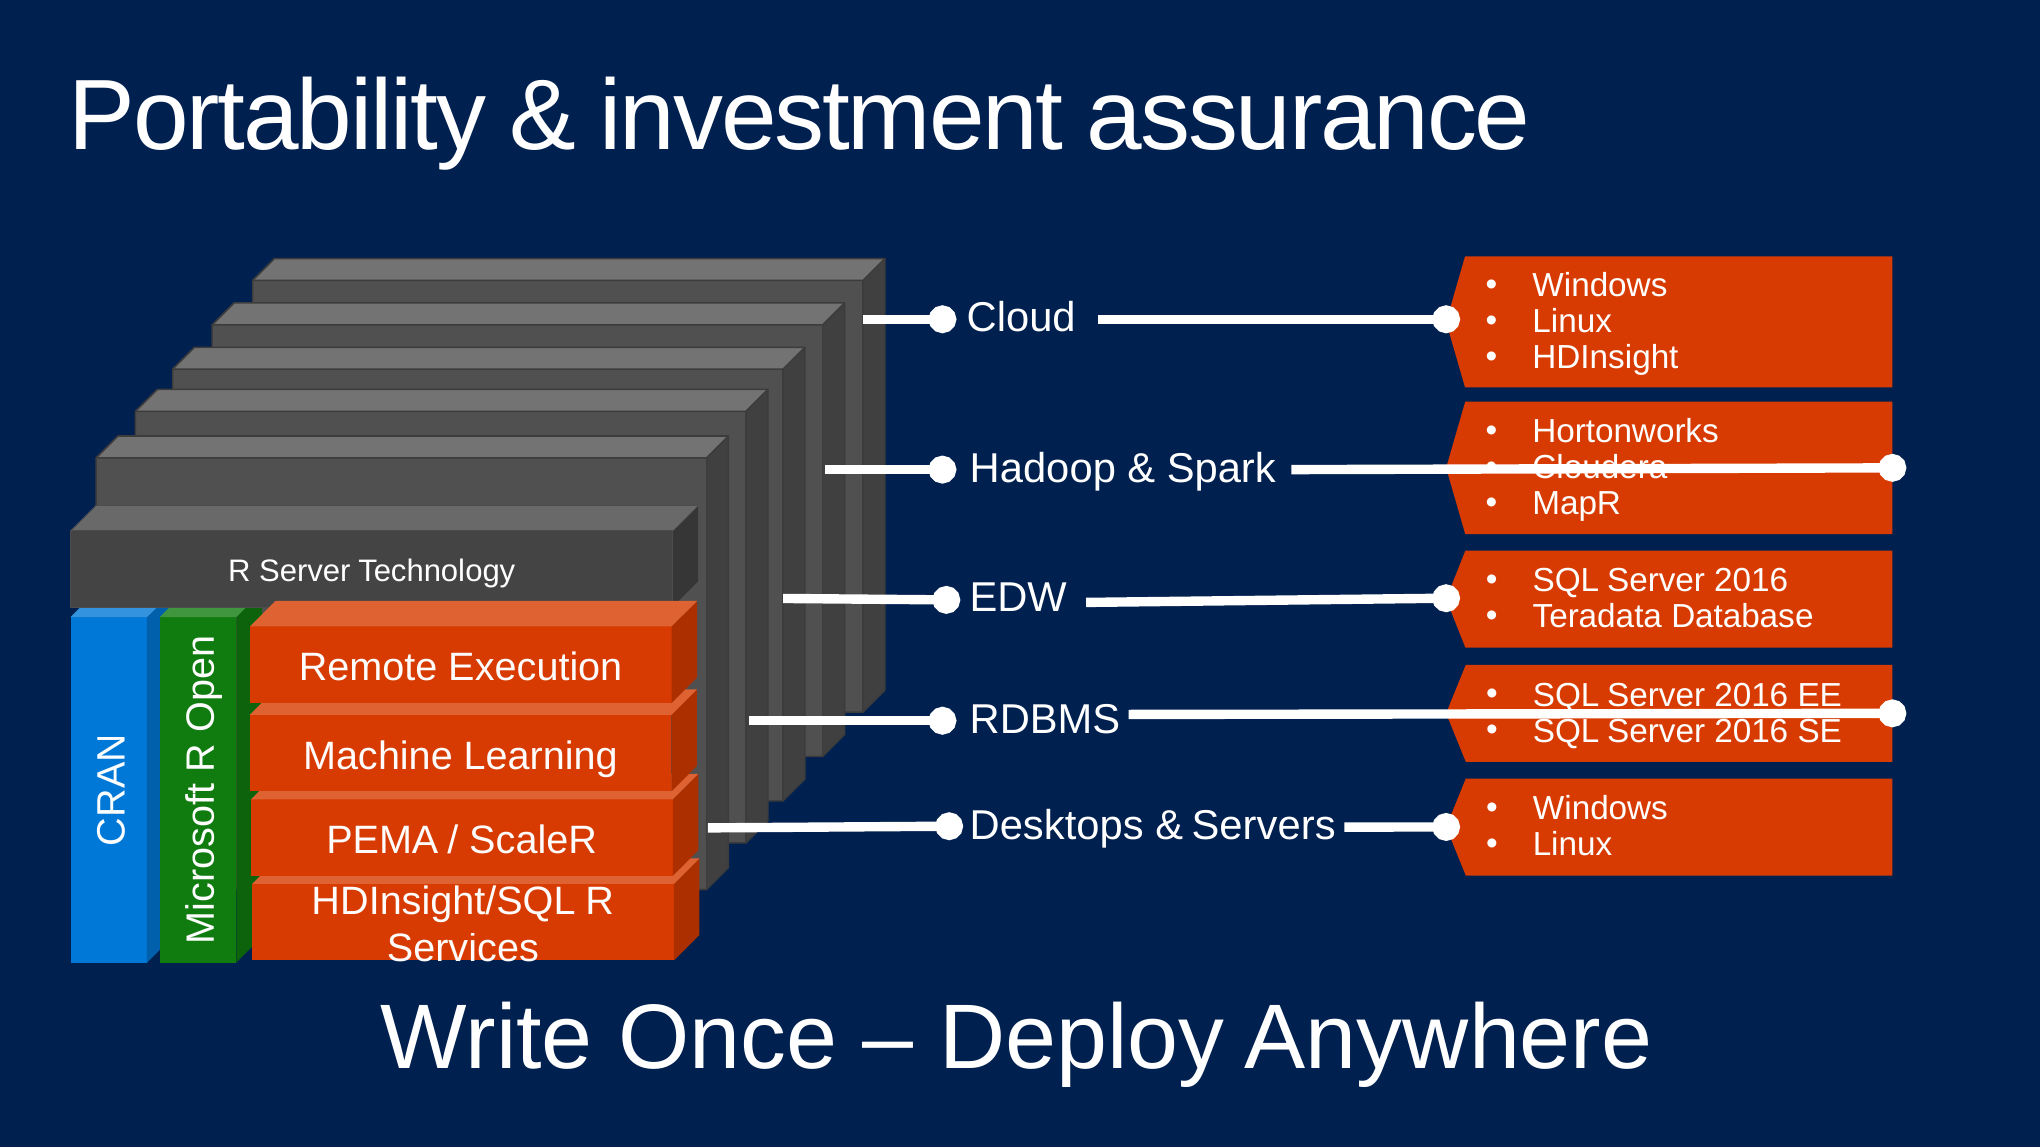

# Portability & investment assurance
Windows
Linux
HDInsight
Cloud

Hortonworks
Cloudera
MapR
Hadoop & Spark
R Server Technology
CRAN
Microsoft R Open
Machine Learning
PEMA / ScaleR
HDInsight/SQL R Services
R Server portfolio
SQL Server 2016
Teradata Database
EDW
Remote Execution
SQL Server 2016 EE
SQL Server 2016 SE
RDBMS
Windows
Linux
Desktops & Servers
Write Once – Deploy Anywhere